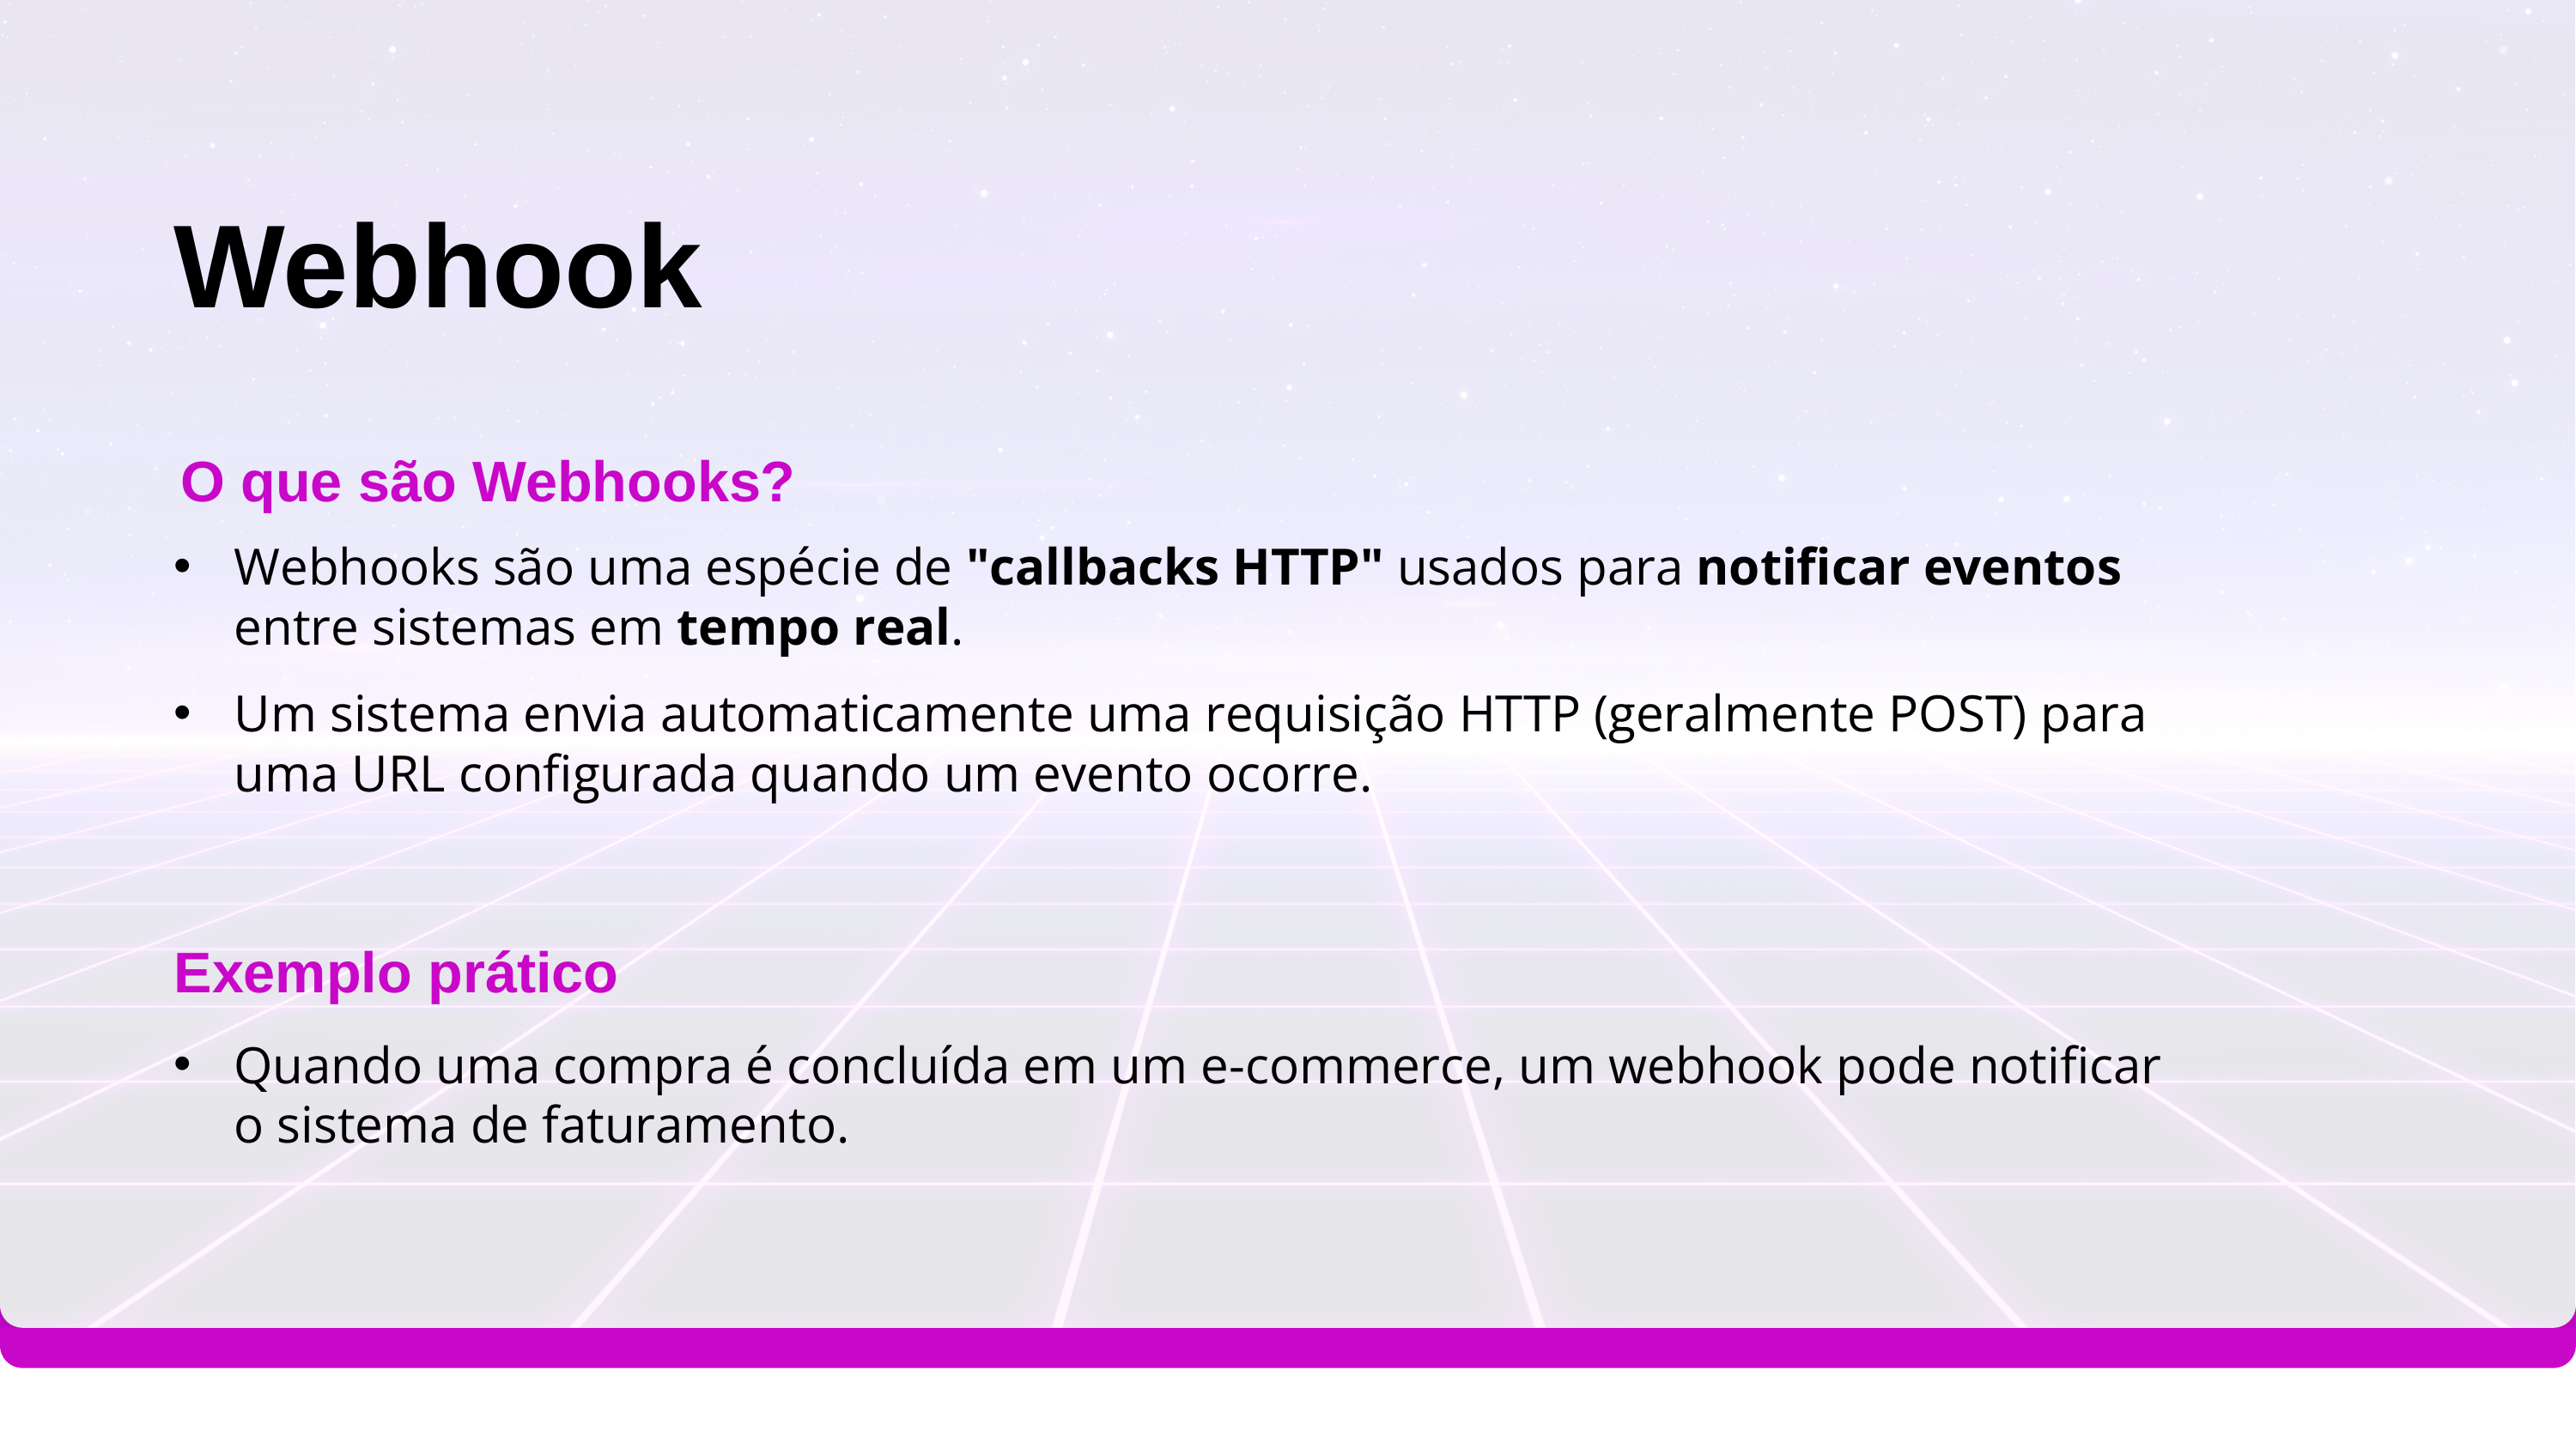

Webhook
O que são Webhooks?
Webhooks são uma espécie de "callbacks HTTP" usados para notificar eventos entre sistemas em tempo real.
Um sistema envia automaticamente uma requisição HTTP (geralmente POST) para uma URL configurada quando um evento ocorre.
Exemplo prático
Quando uma compra é concluída em um e-commerce, um webhook pode notificar o sistema de faturamento.